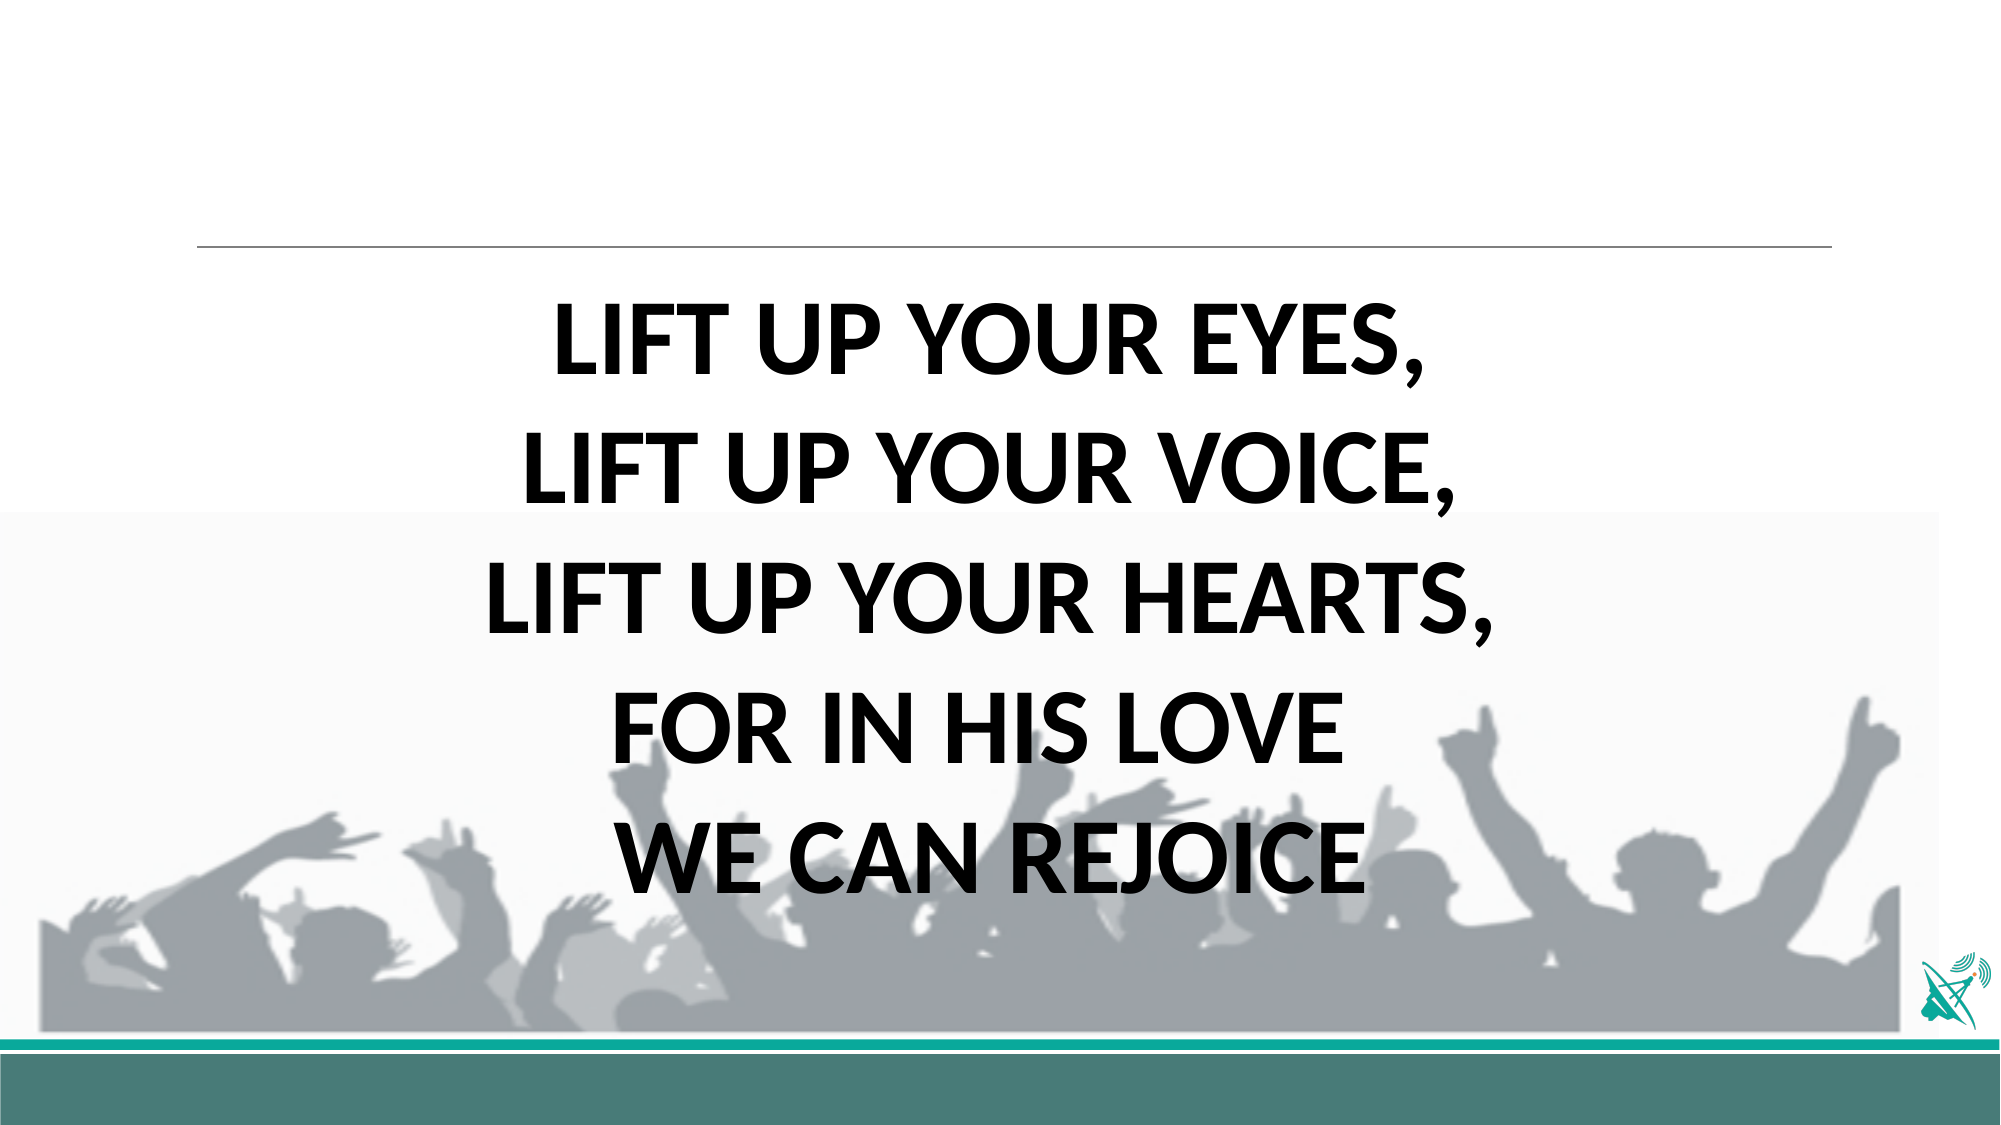

LIFT UP YOUR EYES,
LIFT UP YOUR VOICE,
LIFT UP YOUR HEARTS,
FOR IN HIS LOVE
WE CAN REJOICE